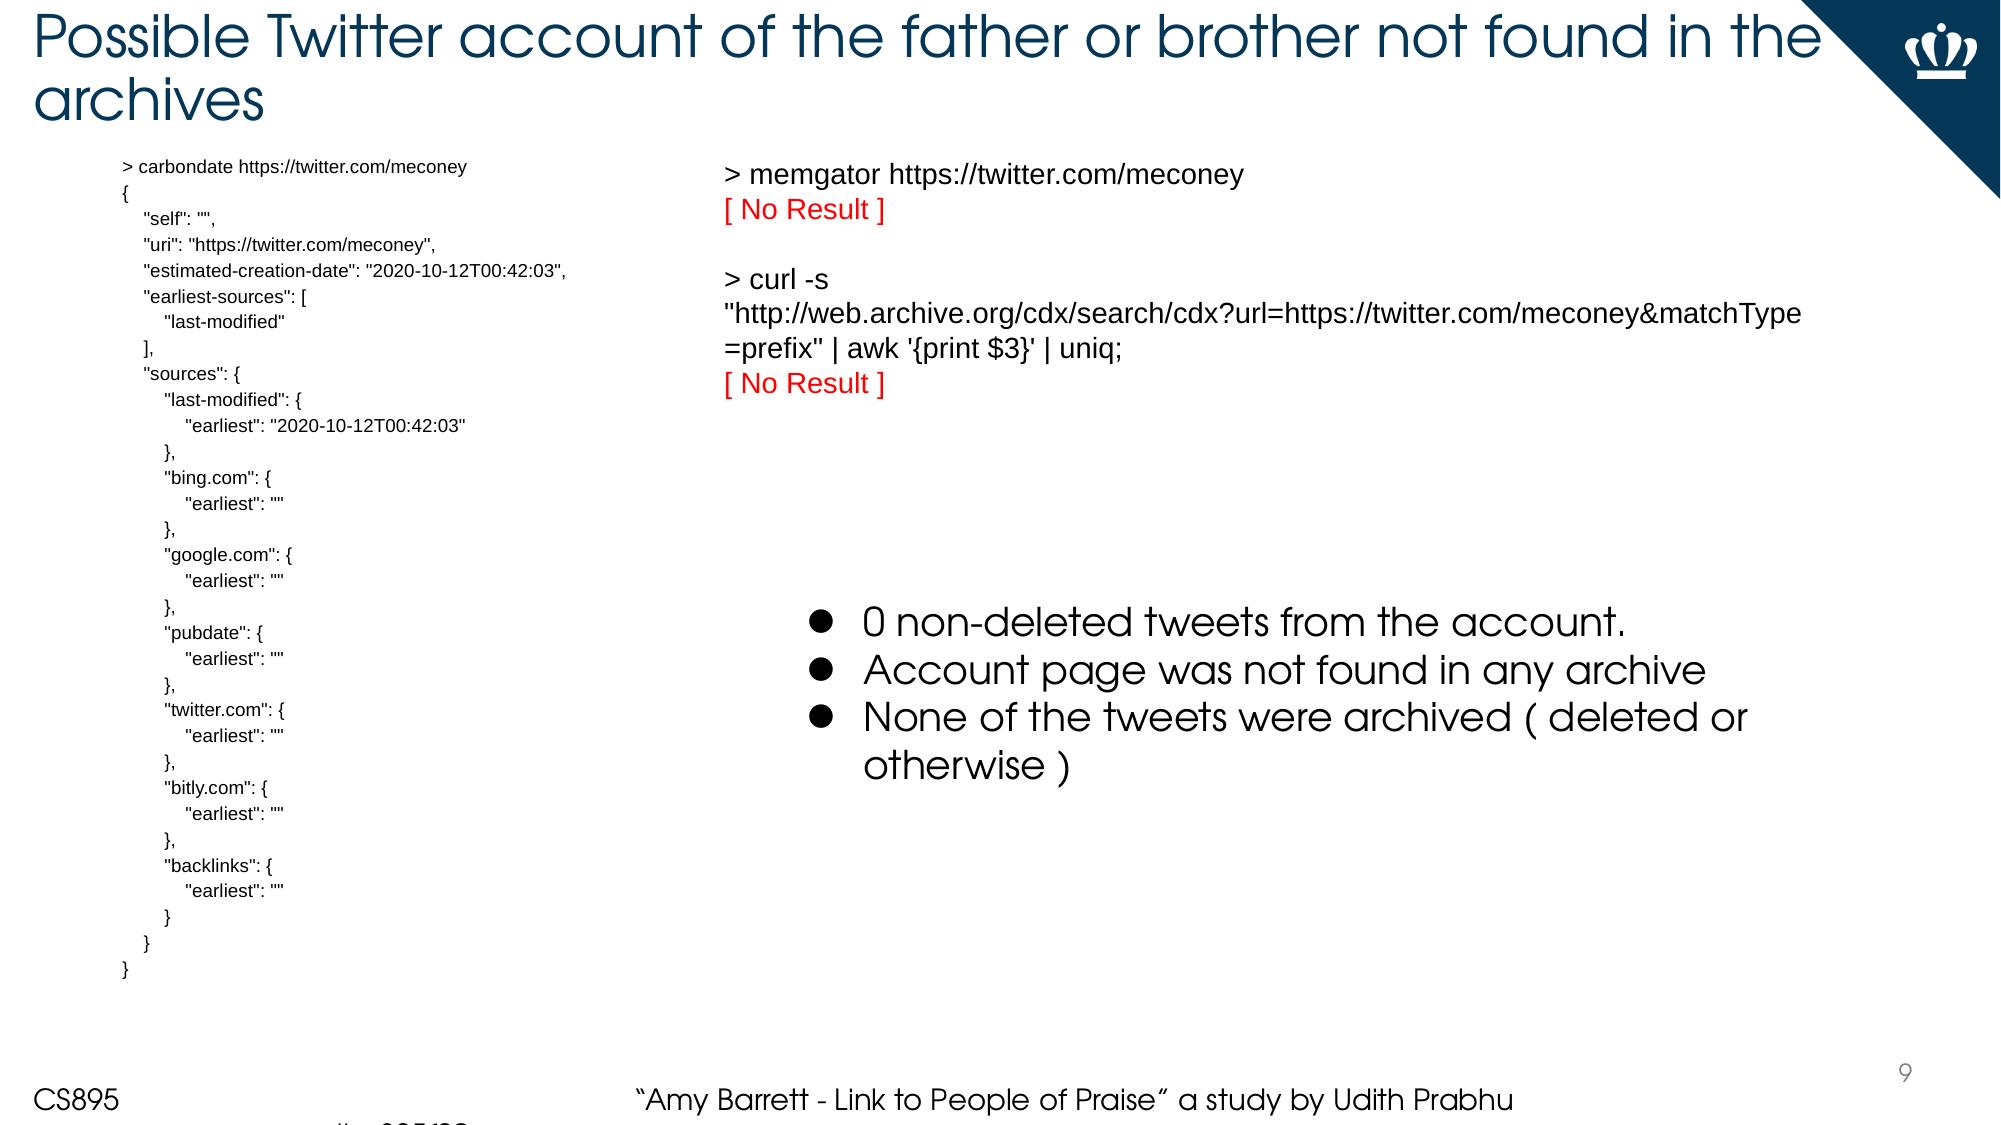

# Possible Twitter account of the father or brother not found in the archives
> carbondate https://twitter.com/meconey
{
    "self": "",
    "uri": "https://twitter.com/meconey",
    "estimated-creation-date": "2020-10-12T00:42:03",
    "earliest-sources": [
        "last-modified"
    ],
    "sources": {
        "last-modified": {
            "earliest": "2020-10-12T00:42:03"
        },
        "bing.com": {
            "earliest": ""
        },
        "google.com": {
            "earliest": ""
        },
        "pubdate": {
            "earliest": ""
        },
        "twitter.com": {
            "earliest": ""
        },
        "bitly.com": {
            "earliest": ""
        },
        "backlinks": {
            "earliest": ""
        }
    }
}
> memgator https://twitter.com/meconey
[ No Result ]

> curl -s "http://web.archive.org/cdx/search/cdx?url=https://twitter.com/meconey&matchType=prefix" | awk '{print $3}' | uniq;
[ No Result ]
0 non-deleted tweets from the account.
Account page was not found in any archive
None of the tweets were archived ( deleted or otherwise )
9
CS895				“Amy Barrett - Link to People of Praise” a study by Udith Prabhu				#cs895f20